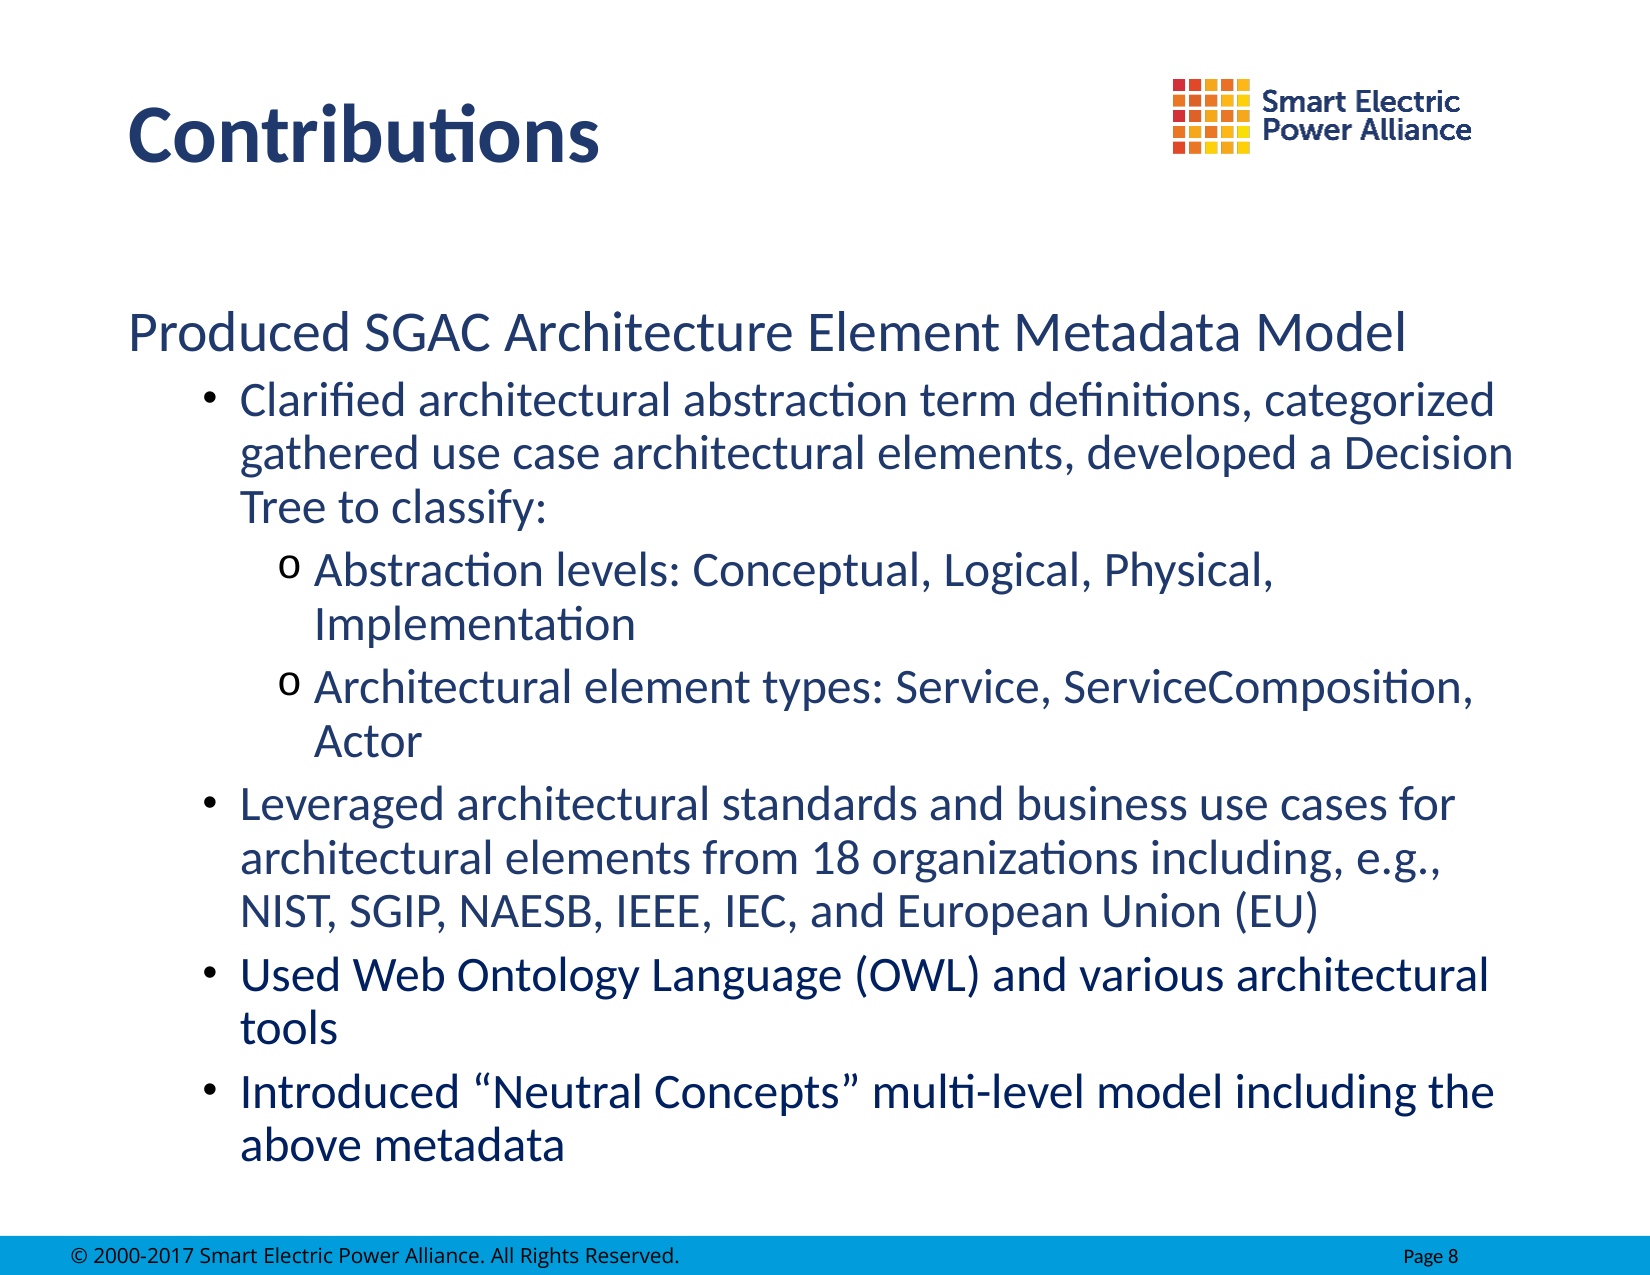

# Contributions
Produced SGAC Architecture Element Metadata Model
Clarified architectural abstraction term definitions, categorized gathered use case architectural elements, developed a Decision Tree to classify:
Abstraction levels: Conceptual, Logical, Physical, Implementation
Architectural element types: Service, ServiceComposition, Actor
Leveraged architectural standards and business use cases for architectural elements from 18 organizations including, e.g., NIST, SGIP, NAESB, IEEE, IEC, and European Union (EU)
Used Web Ontology Language (OWL) and various architectural tools
Introduced “Neutral Concepts” multi-level model including the above metadata

© 2000-2017 Smart Electric Power Alliance. All Rights Reserved.		Page 8